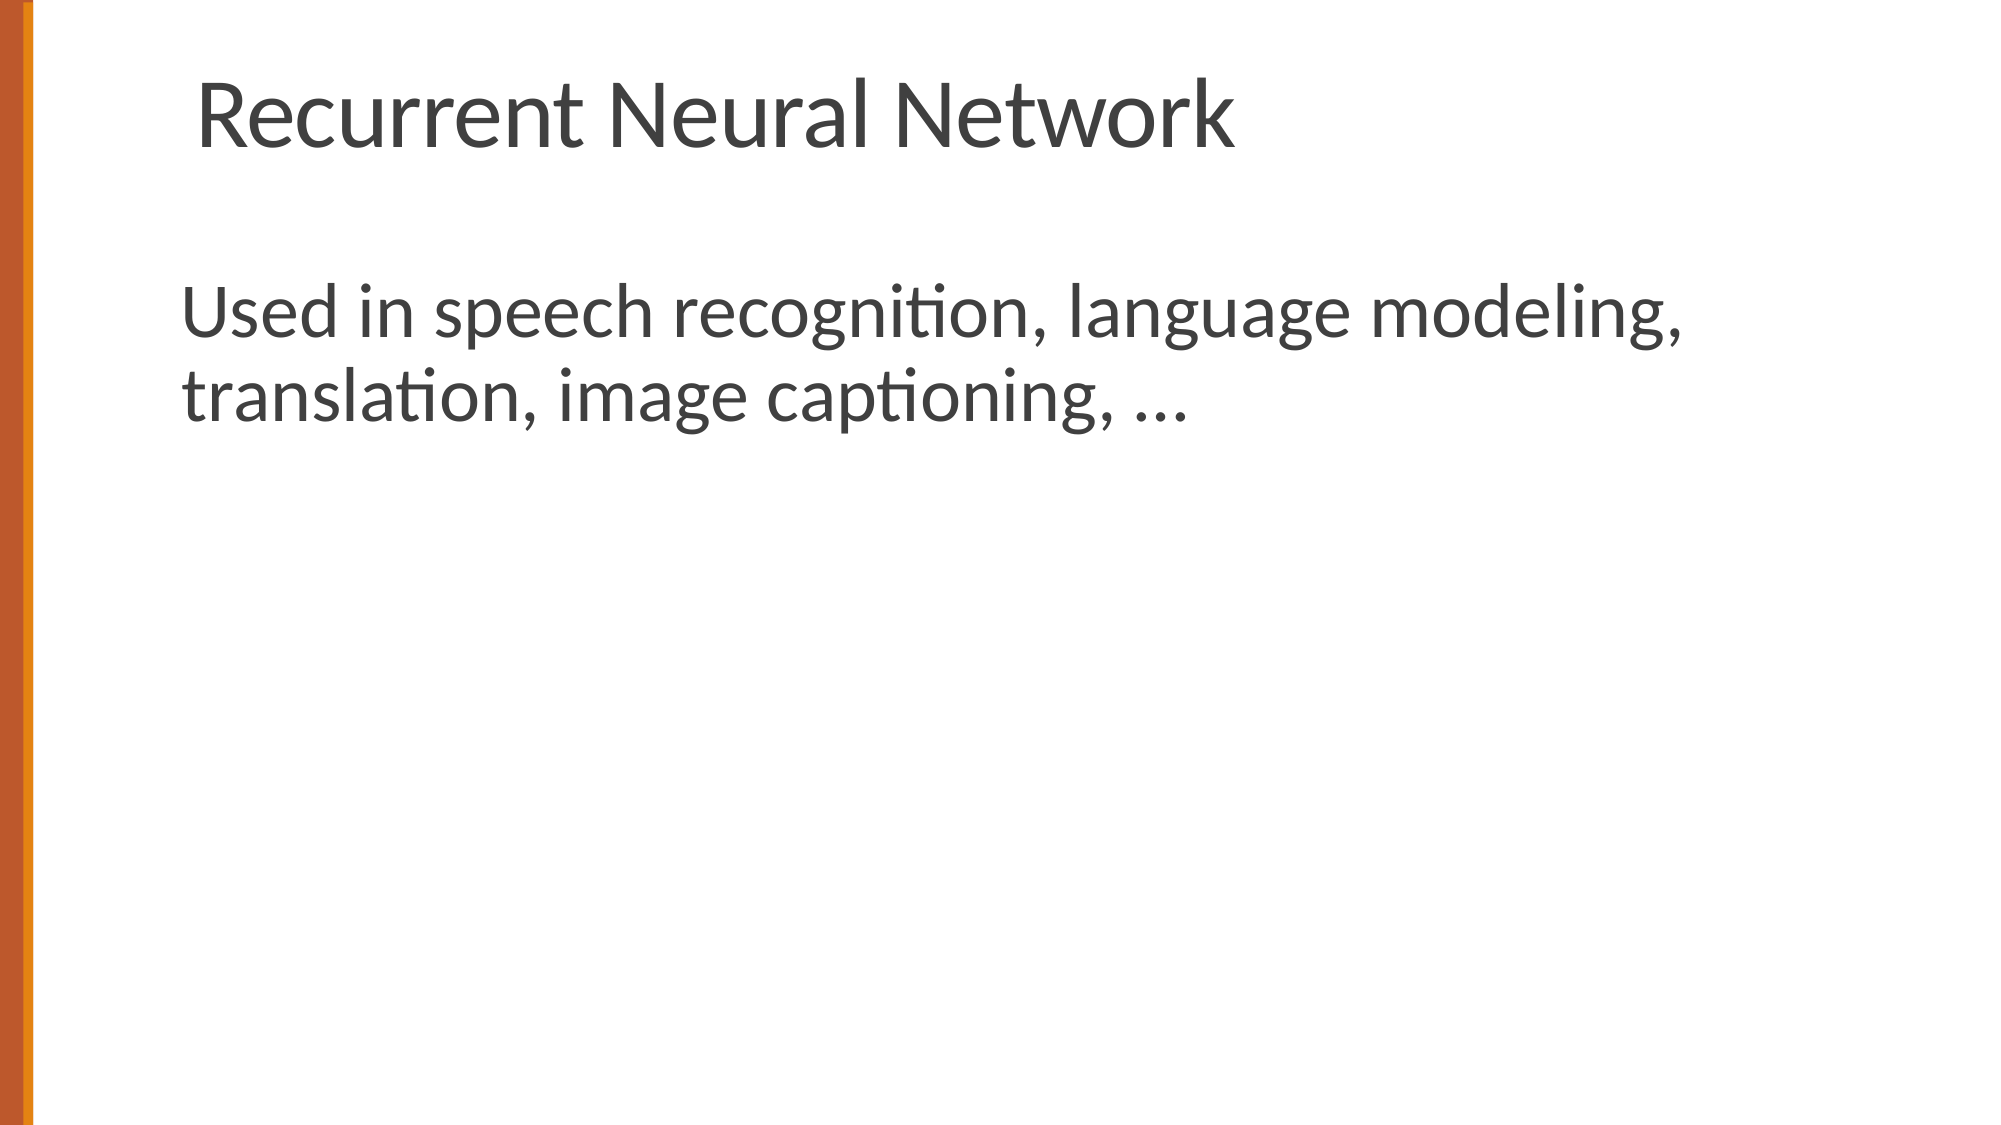

# Recurrent Neural Network
Used in speech recognition, language modeling, translation, image captioning, …